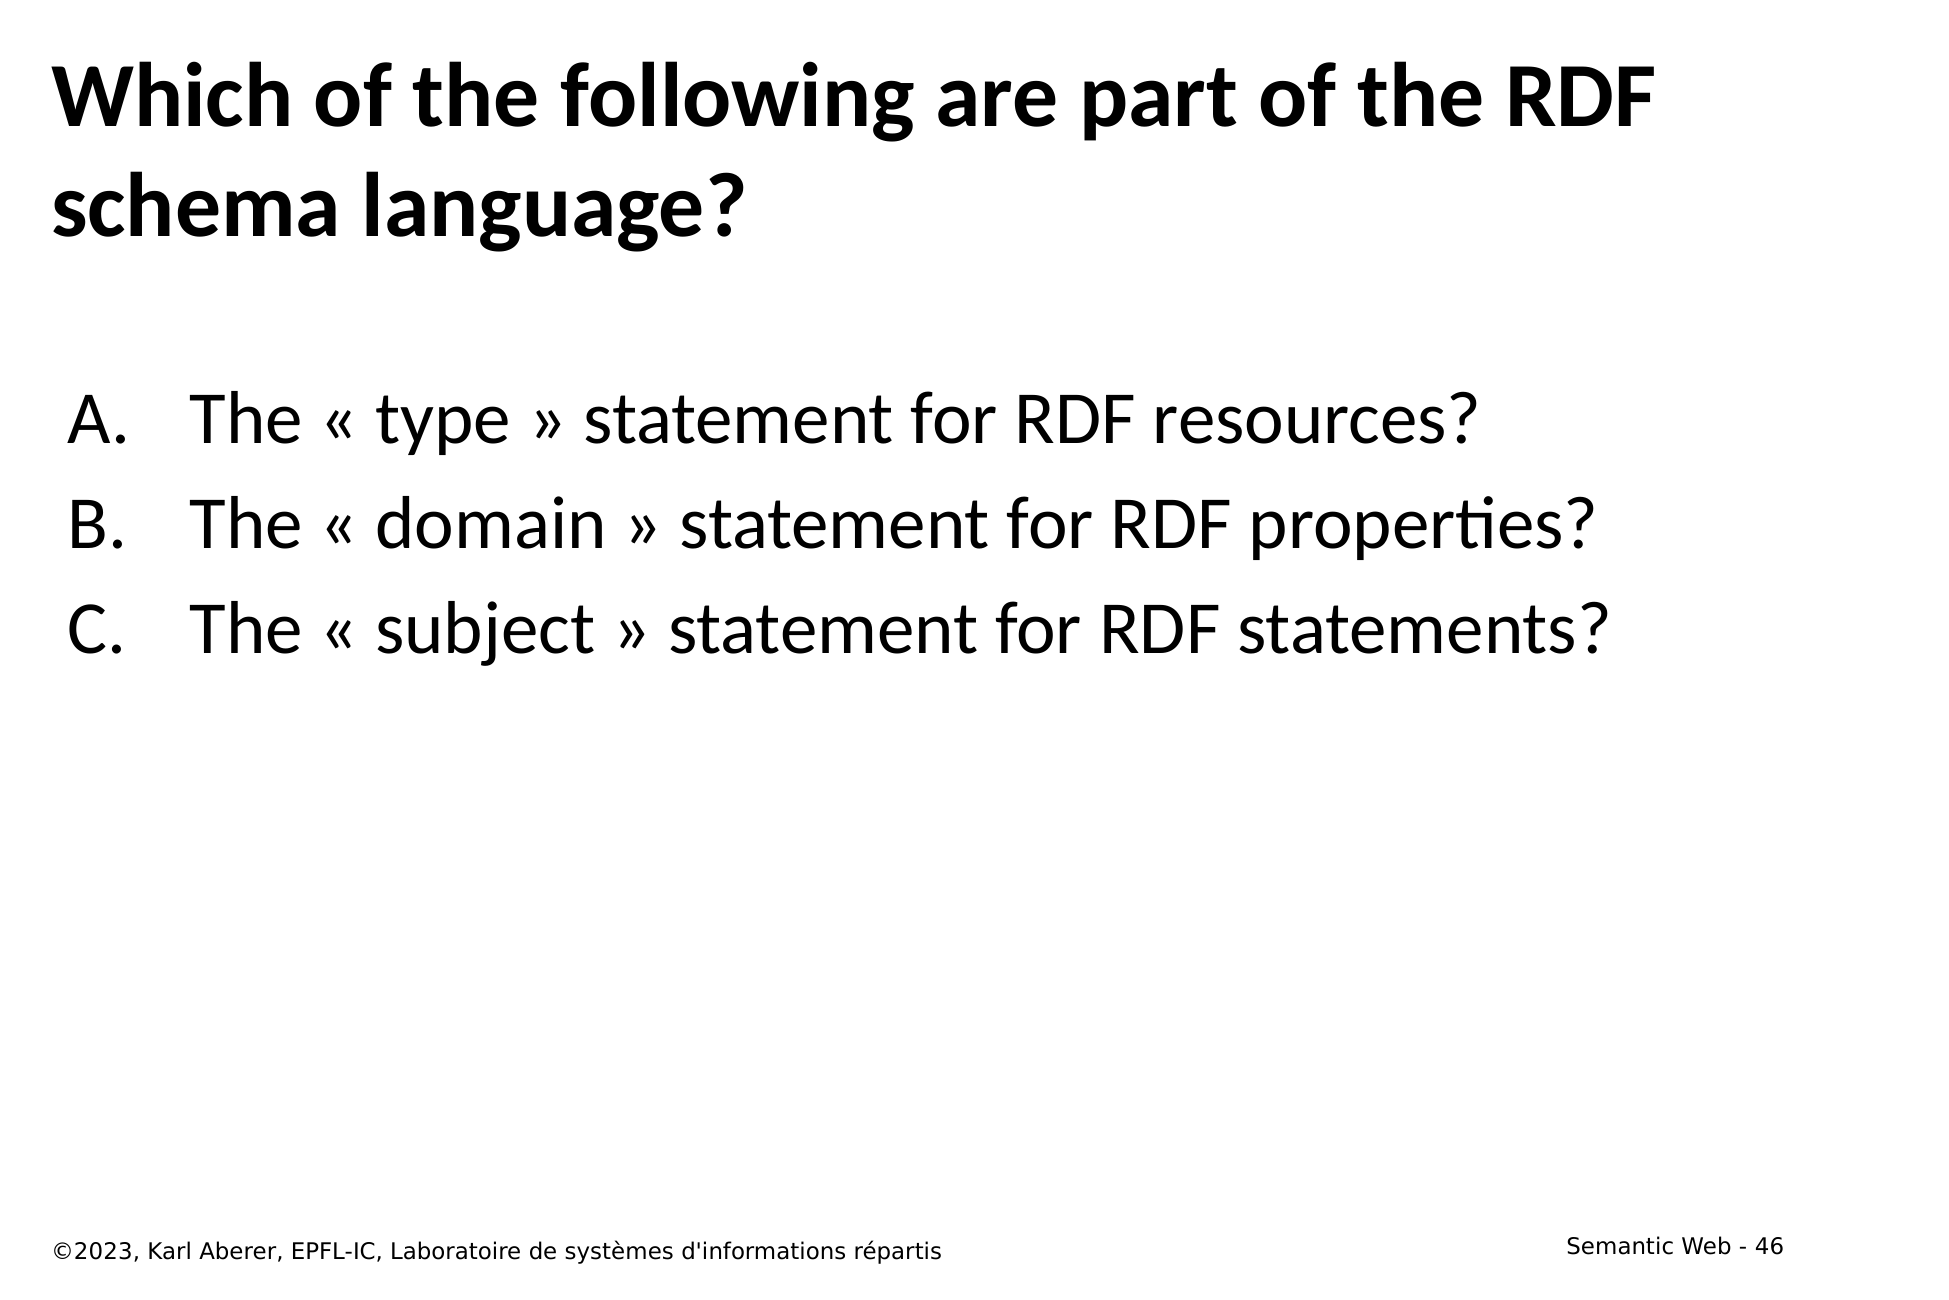

# Which of the following are part of the RDF schema language?

The « type » statement for RDF resources?
The « domain » statement for RDF properties?
The « subject » statement for RDF statements?
©2023, Karl Aberer, EPFL-IC, Laboratoire de systèmes d'informations répartis